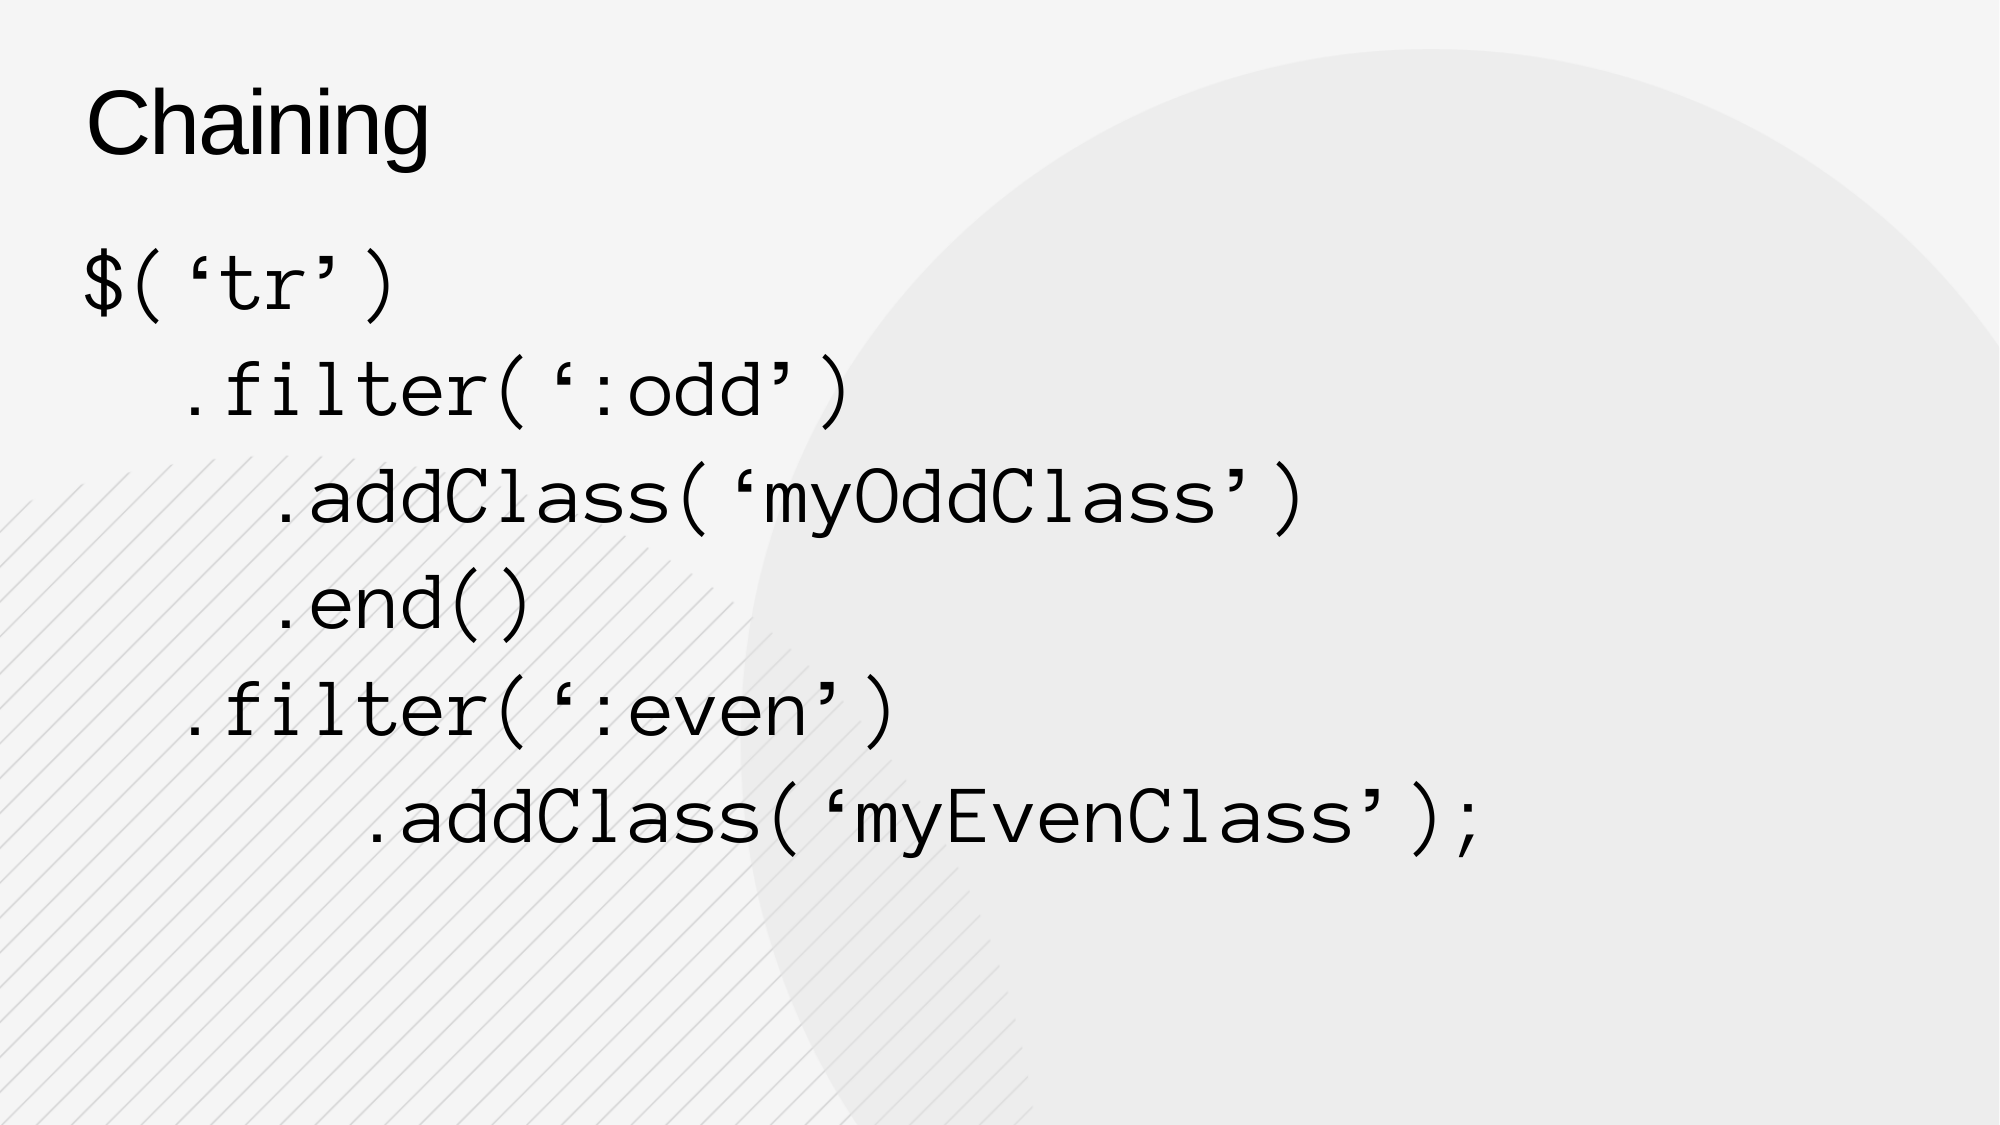

# Chaining
$(‘tr’)
  .filter(‘:odd’)
    .addClass(‘myOddClass’)
    .end()
  .filter(‘:even’)
      .addClass(‘myEvenClass’);